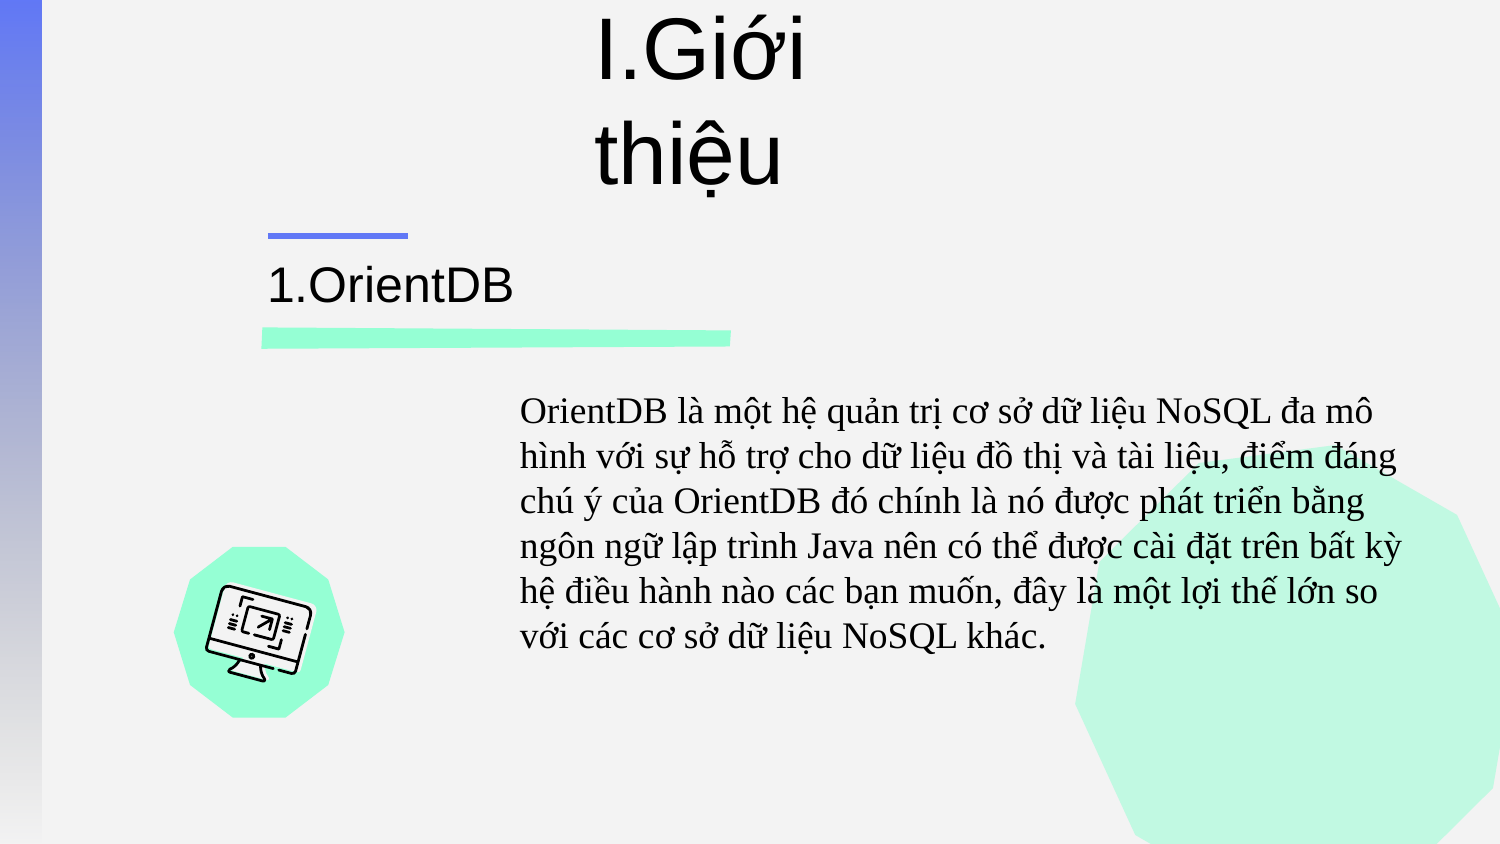

I.Giới thiệu
# 1.OrientDB

OrientDB là một hệ quản trị cơ sở dữ liệu NoSQL đa mô hình với sự hỗ trợ cho dữ liệu đồ thị và tài liệu, điểm đáng chú ý của OrientDB đó chính là nó được phát triển bằng ngôn ngữ lập trình Java nên có thể được cài đặt trên bất kỳ hệ điều hành nào các bạn muốn, đây là một lợi thế lớn so với các cơ sở dữ liệu NoSQL khác.